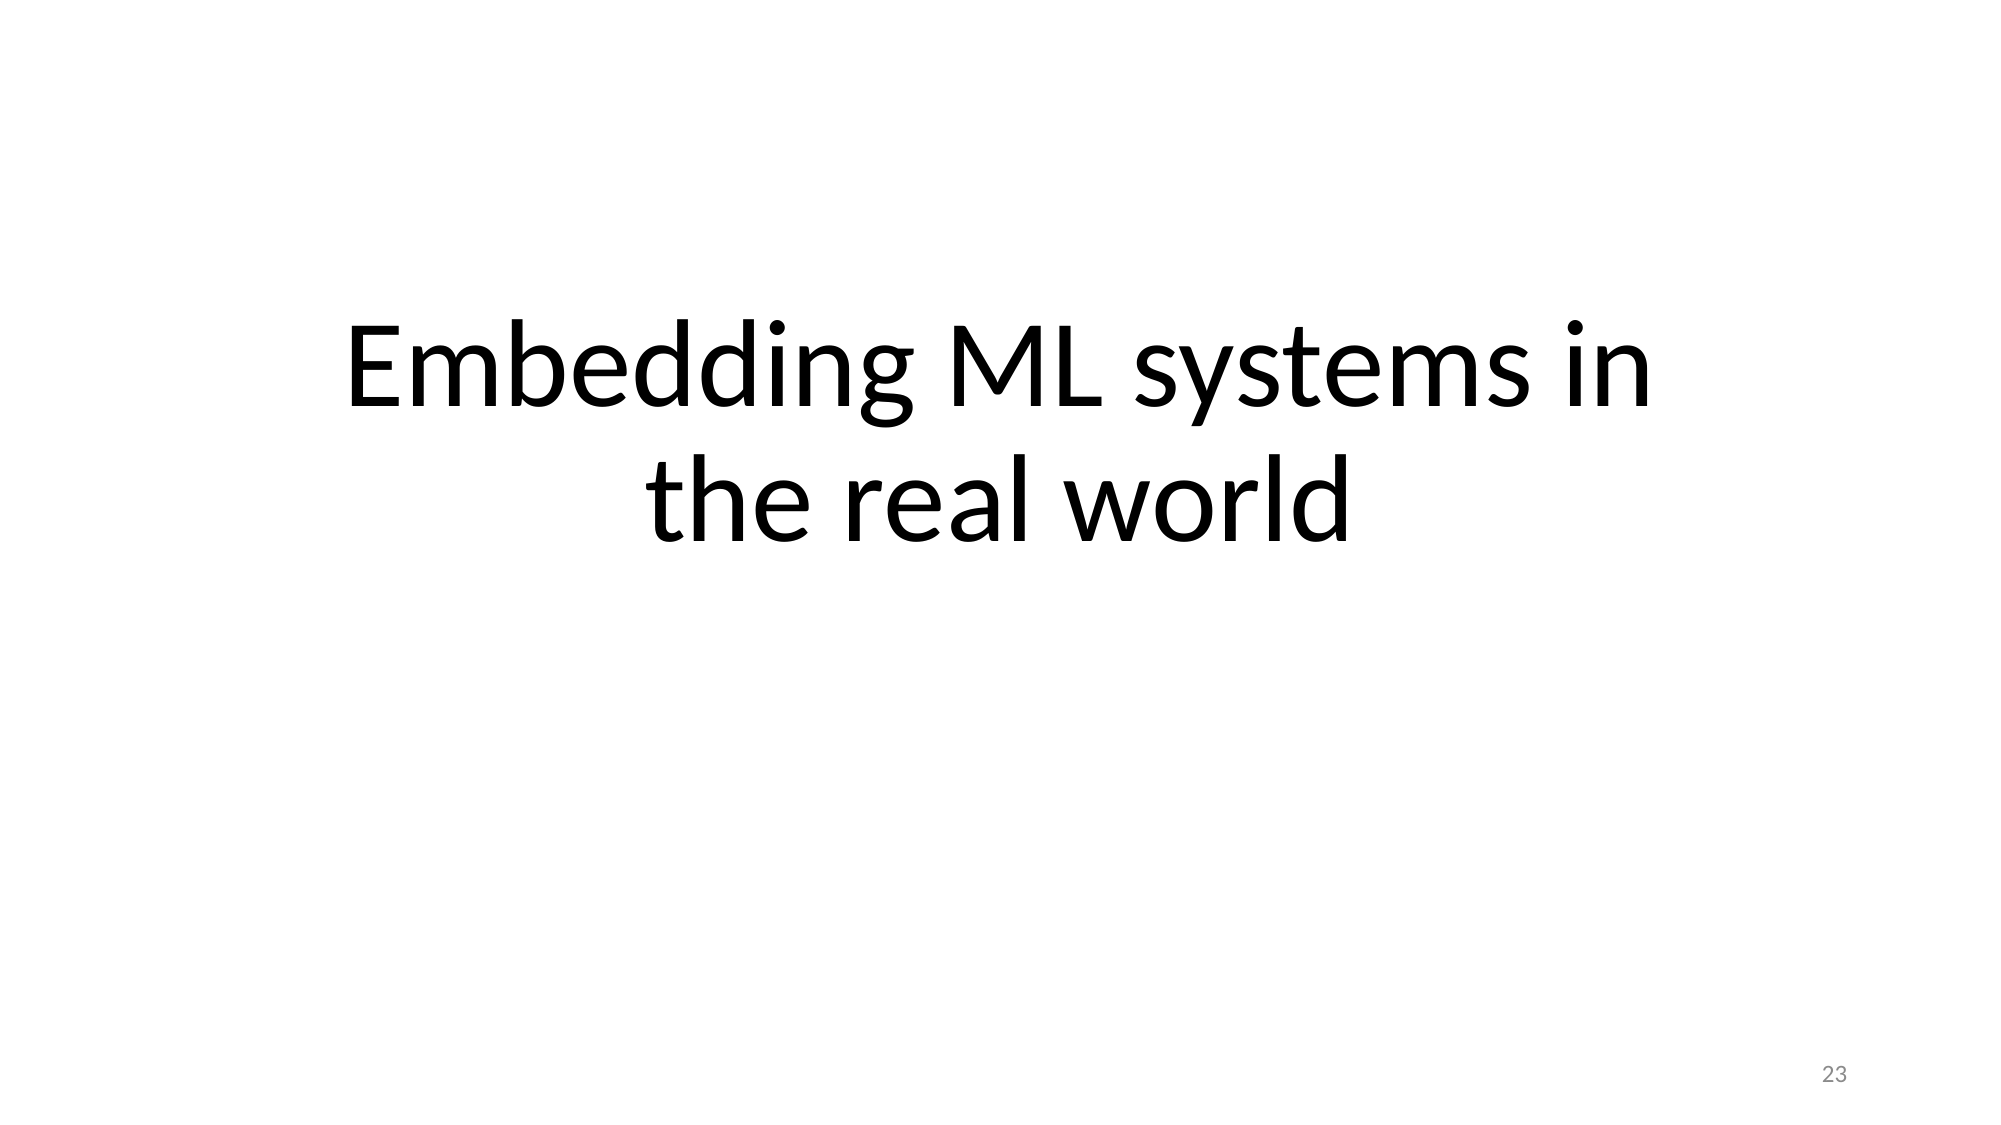

# Embedding ML systems in the real world

23